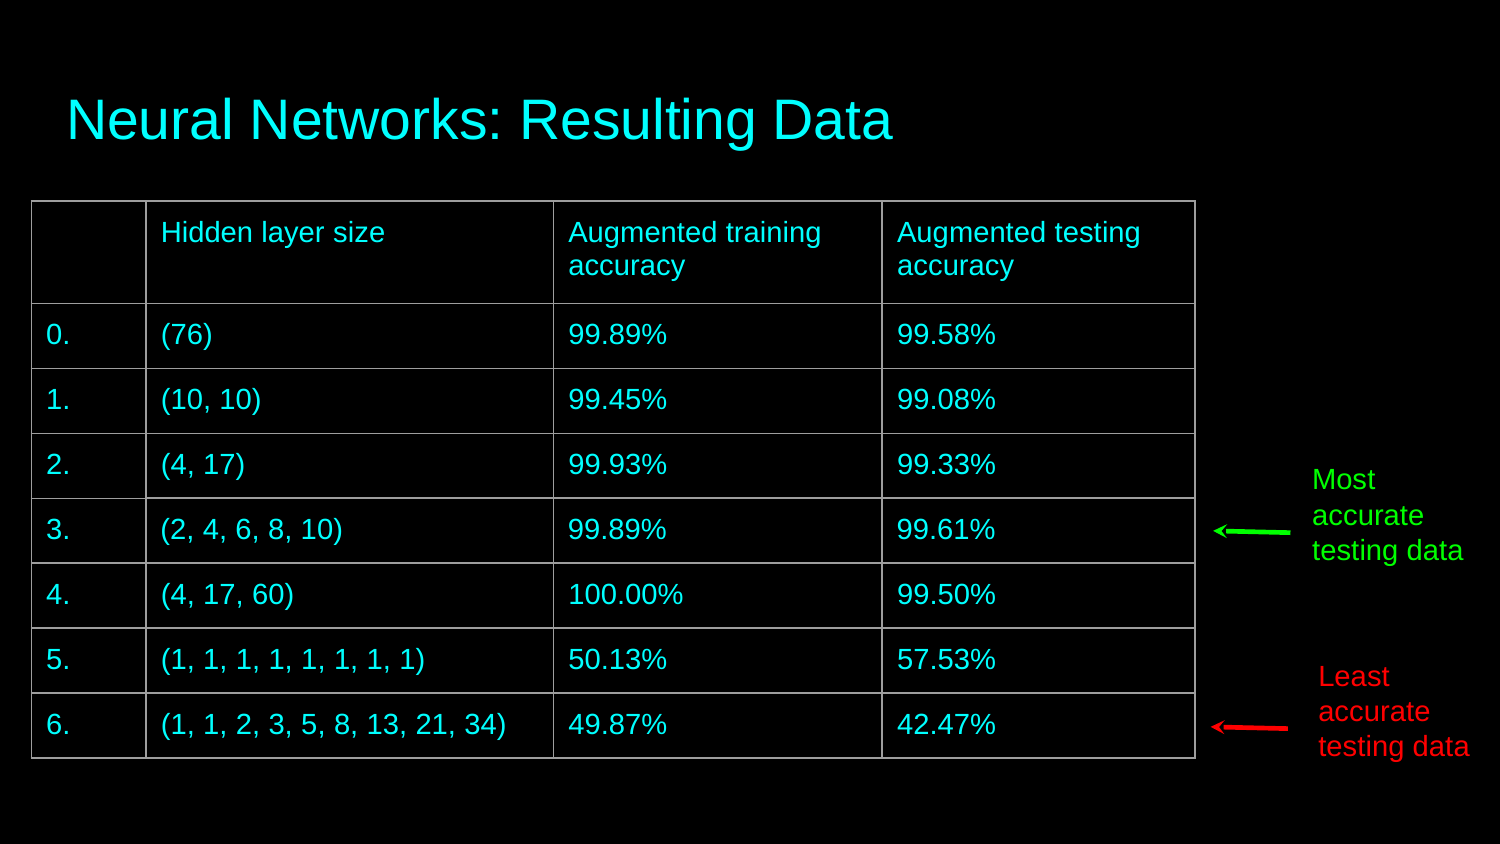

# Neural Networks: Resulting Data
|  | Hidden layer size | Augmented training accuracy | Augmented testing accuracy |
| --- | --- | --- | --- |
| 0. | (76) | 99.89% | 99.58% |
| 1. | (10, 10) | 99.45% | 99.08% |
| 2. | (4, 17) | 99.93% | 99.33% |
| 3. | (2, 4, 6, 8, 10) | 99.89% | 99.61% |
| 4. | (4, 17, 60) | 100.00% | 99.50% |
| 5. | (1, 1, 1, 1, 1, 1, 1, 1) | 50.13% | 57.53% |
| 6. | (1, 1, 2, 3, 5, 8, 13, 21, 34) | 49.87% | 42.47% |
Most accurate testing data
Least accurate testing data